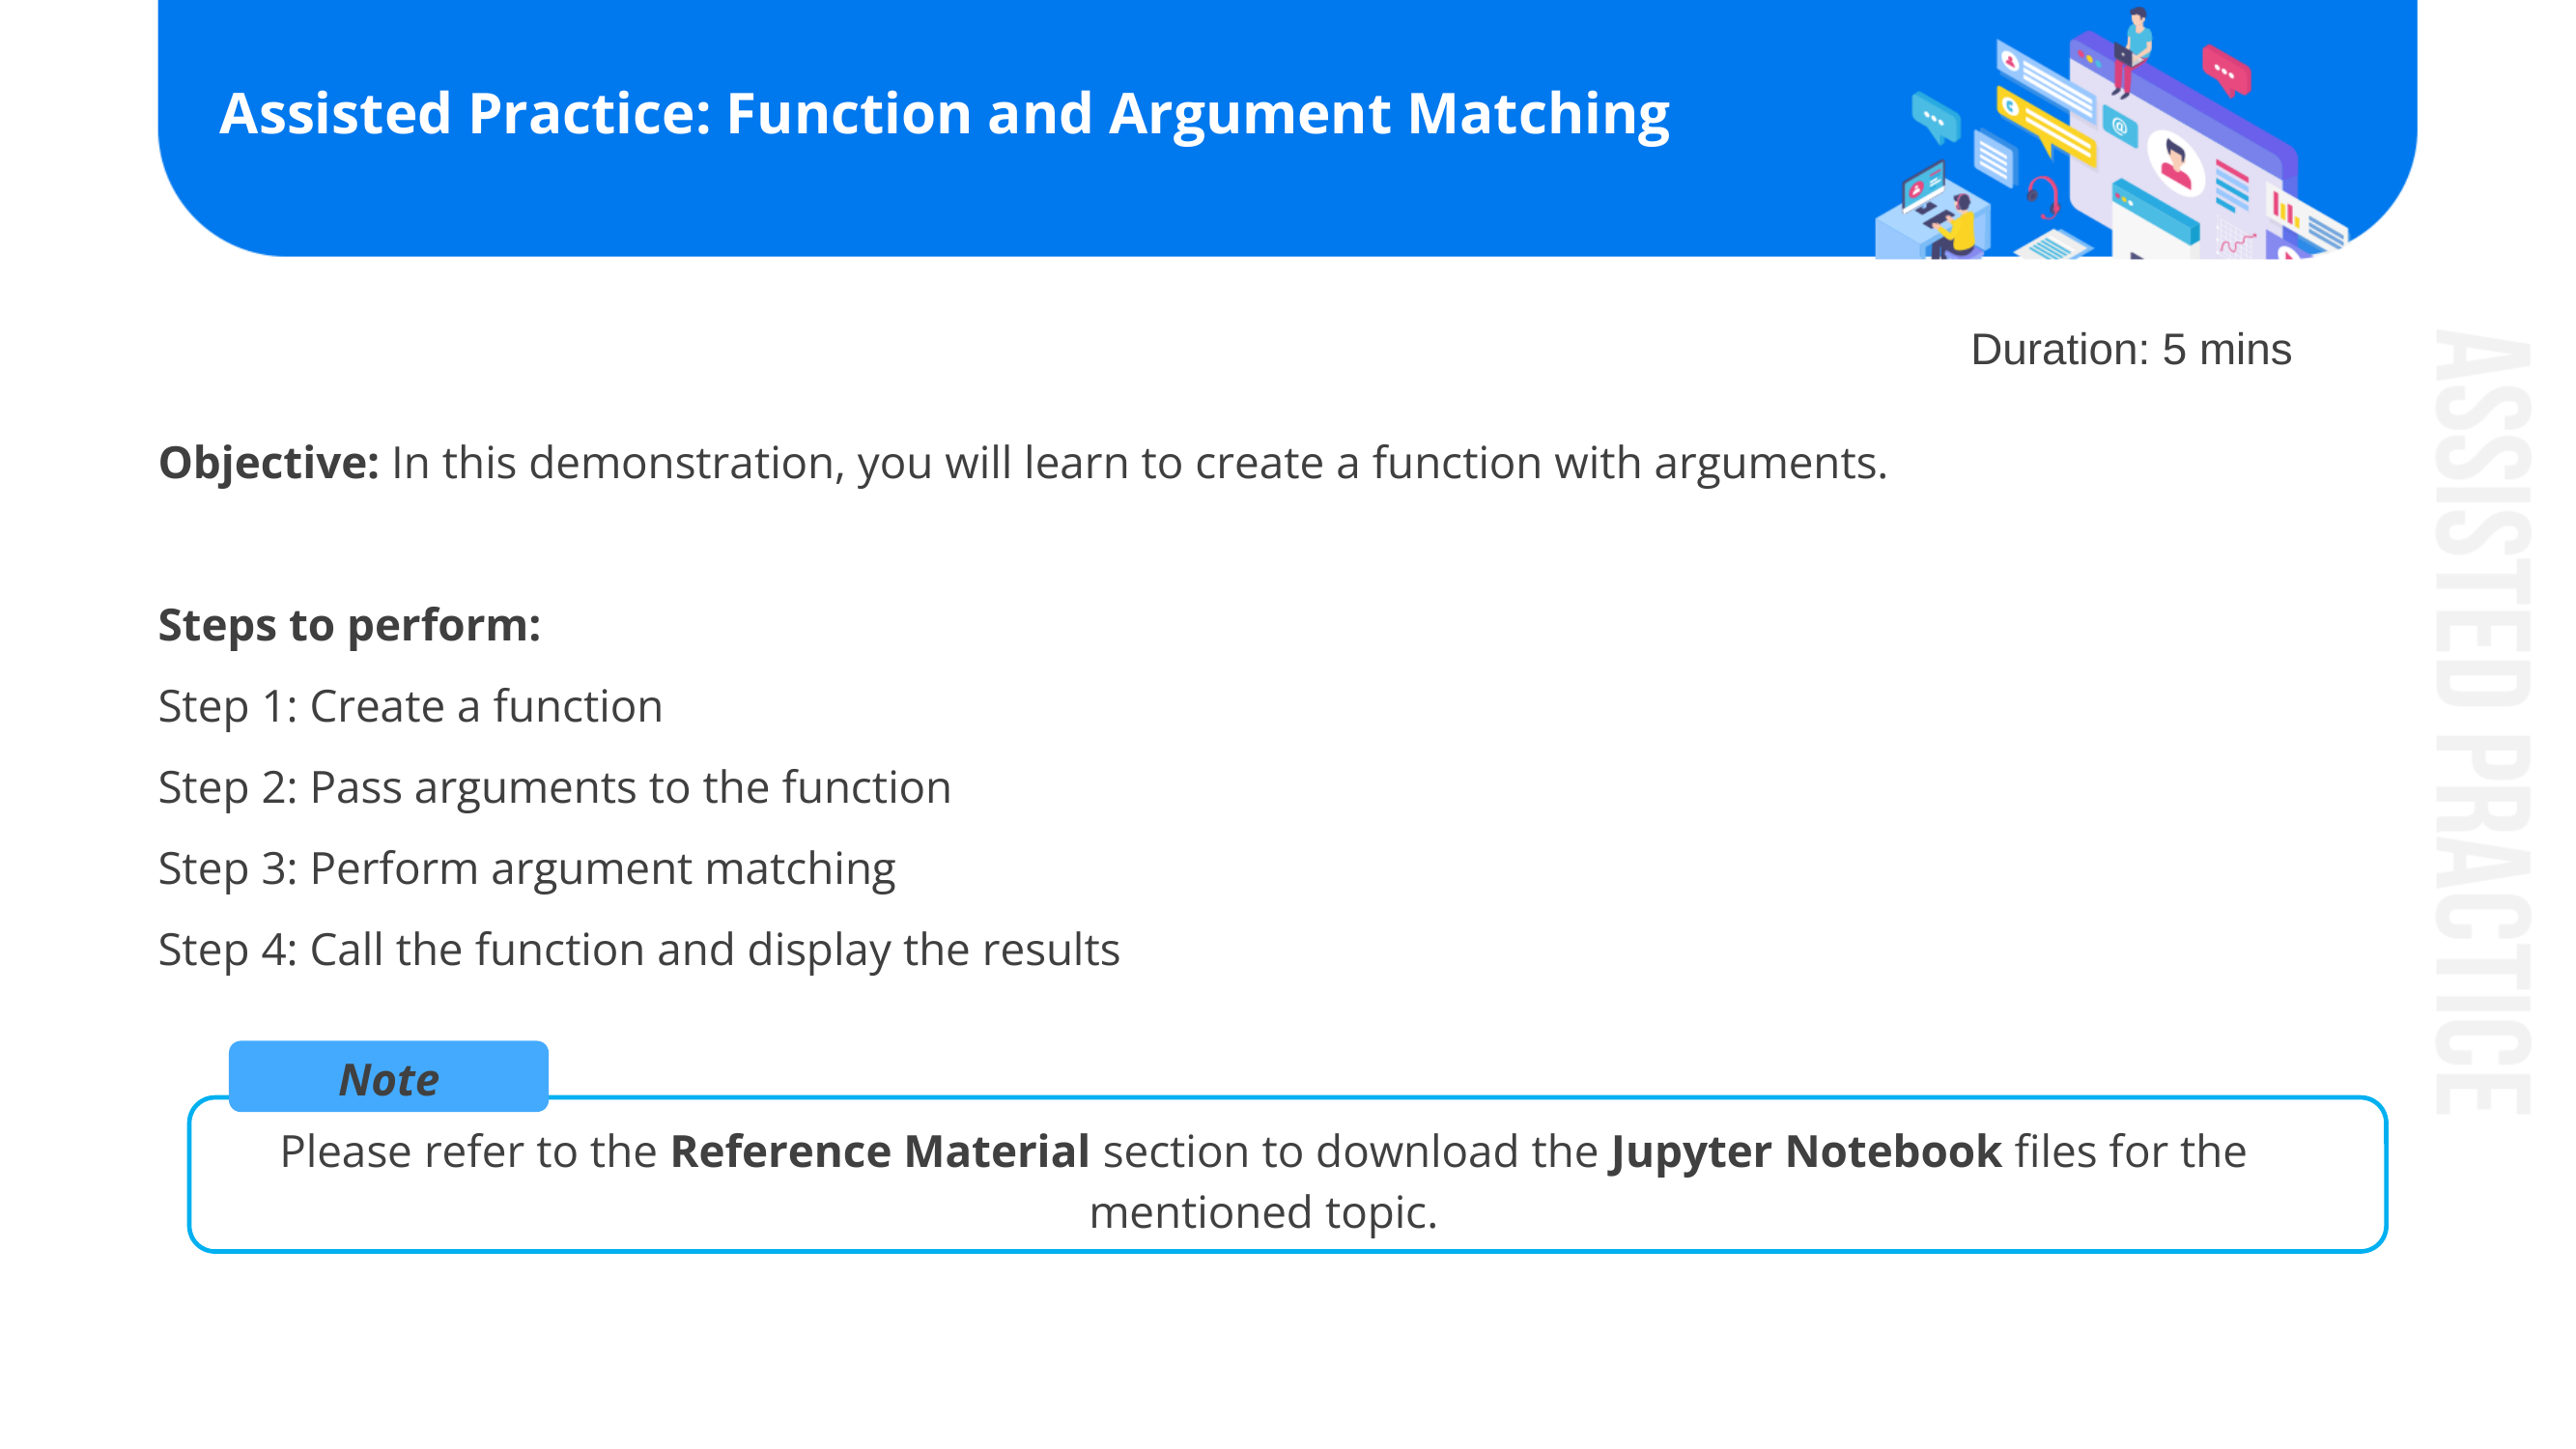

# Assisted Practice: Function and Argument Matching
Duration: 5 mins
Objective: In this demonstration, you will learn to create a function with arguments.

Steps to perform:
Step 1: Create a function
Step 2: Pass arguments to the function
Step 3: Perform argument matching
Step 4: Call the function and display the results

Note

Please refer to the Reference Material section to download the Jupyter Notebook files for the mentioned topic.